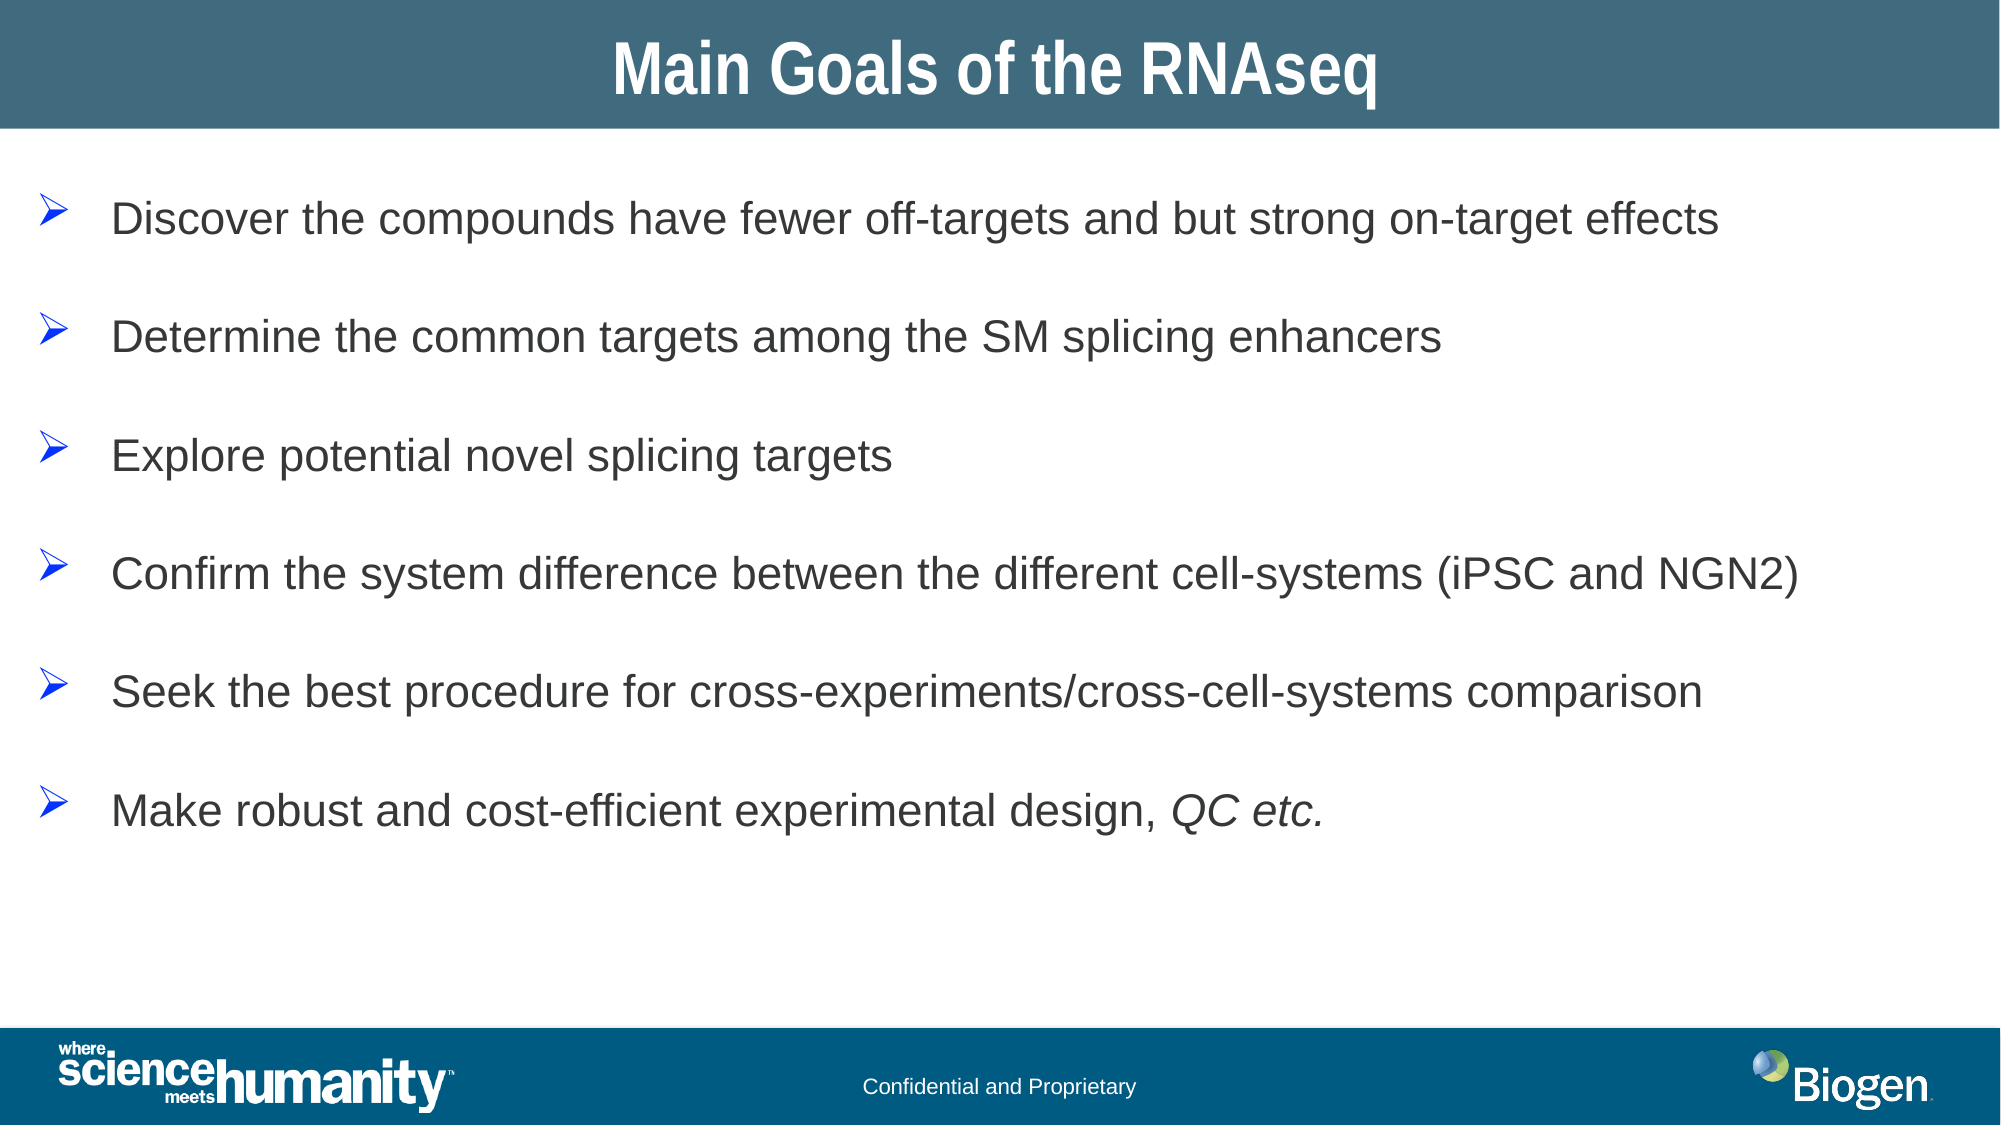

Main Goals of the RNAseq
Discover the compounds have fewer off-targets and but strong on-target effects

Determine the common targets among the SM splicing enhancers

Explore potential novel splicing targets

Confirm the system difference between the different cell-systems (iPSC and NGN2)

Seek the best procedure for cross-experiments/cross-cell-systems comparison

Make robust and cost-efficient experimental design, QC etc.

Sep 26, 2022

Zhen, Dann, Catherine, Joon, Magnus, Jessica